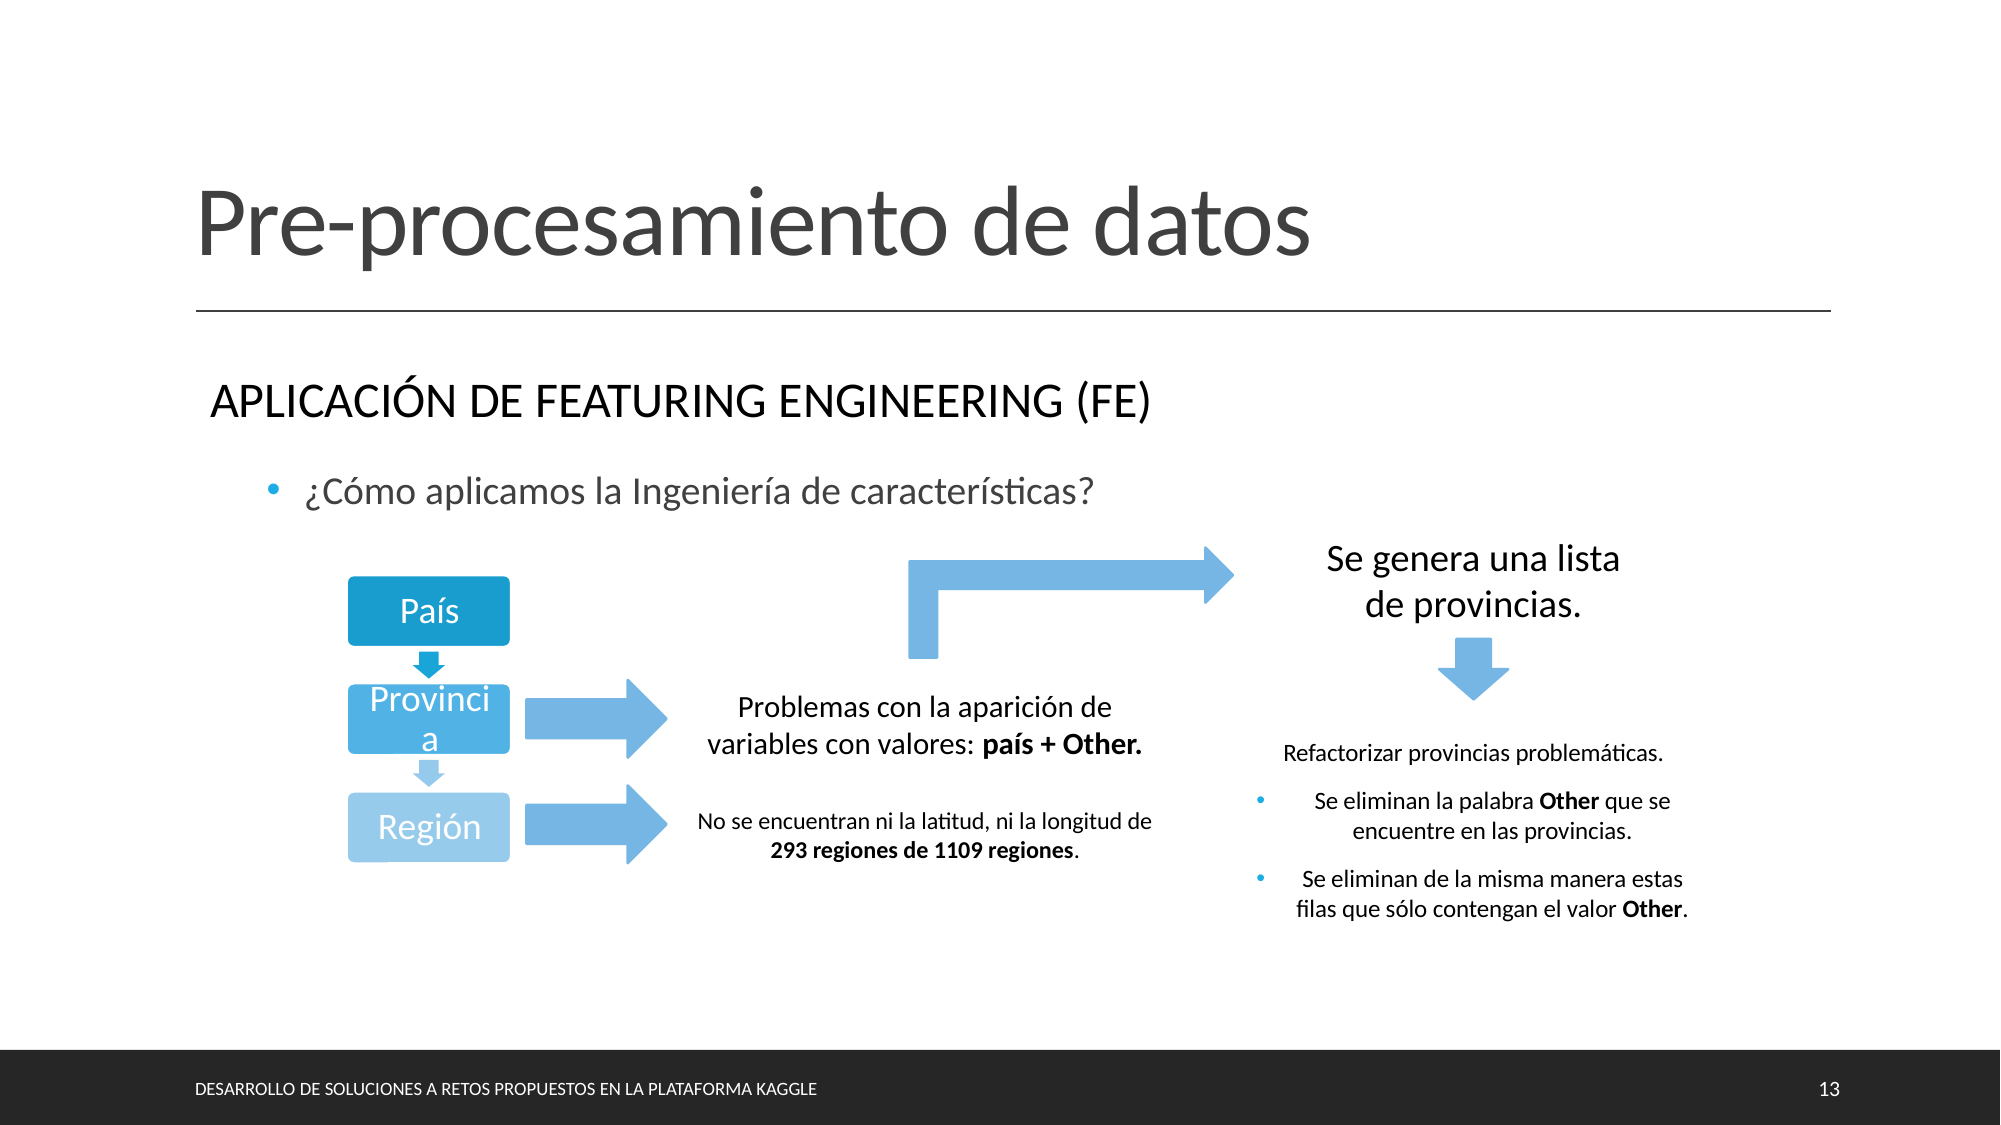

# Pre-procesamiento de datos
Aplicación de Featuring Engineering (FE)

¿Cómo aplicamos la Ingeniería de características?

Se genera una lista de provincias.
País

Provincia

Región

Problemas con la aparición de variables con valores: país + Other.
Refactorizar provincias problemáticas.
Se eliminan la palabra Other que se encuentre en las provincias.
Se eliminan de la misma manera estas filas que sólo contengan el valor Other.

No se encuentran ni la latitud, ni la longitud de 293 regiones de 1109 regiones.
DESARROLLO DE SOLUCIONES A RETOS PROPUESTOS EN LA PLATAFORMA KAGGLE
13